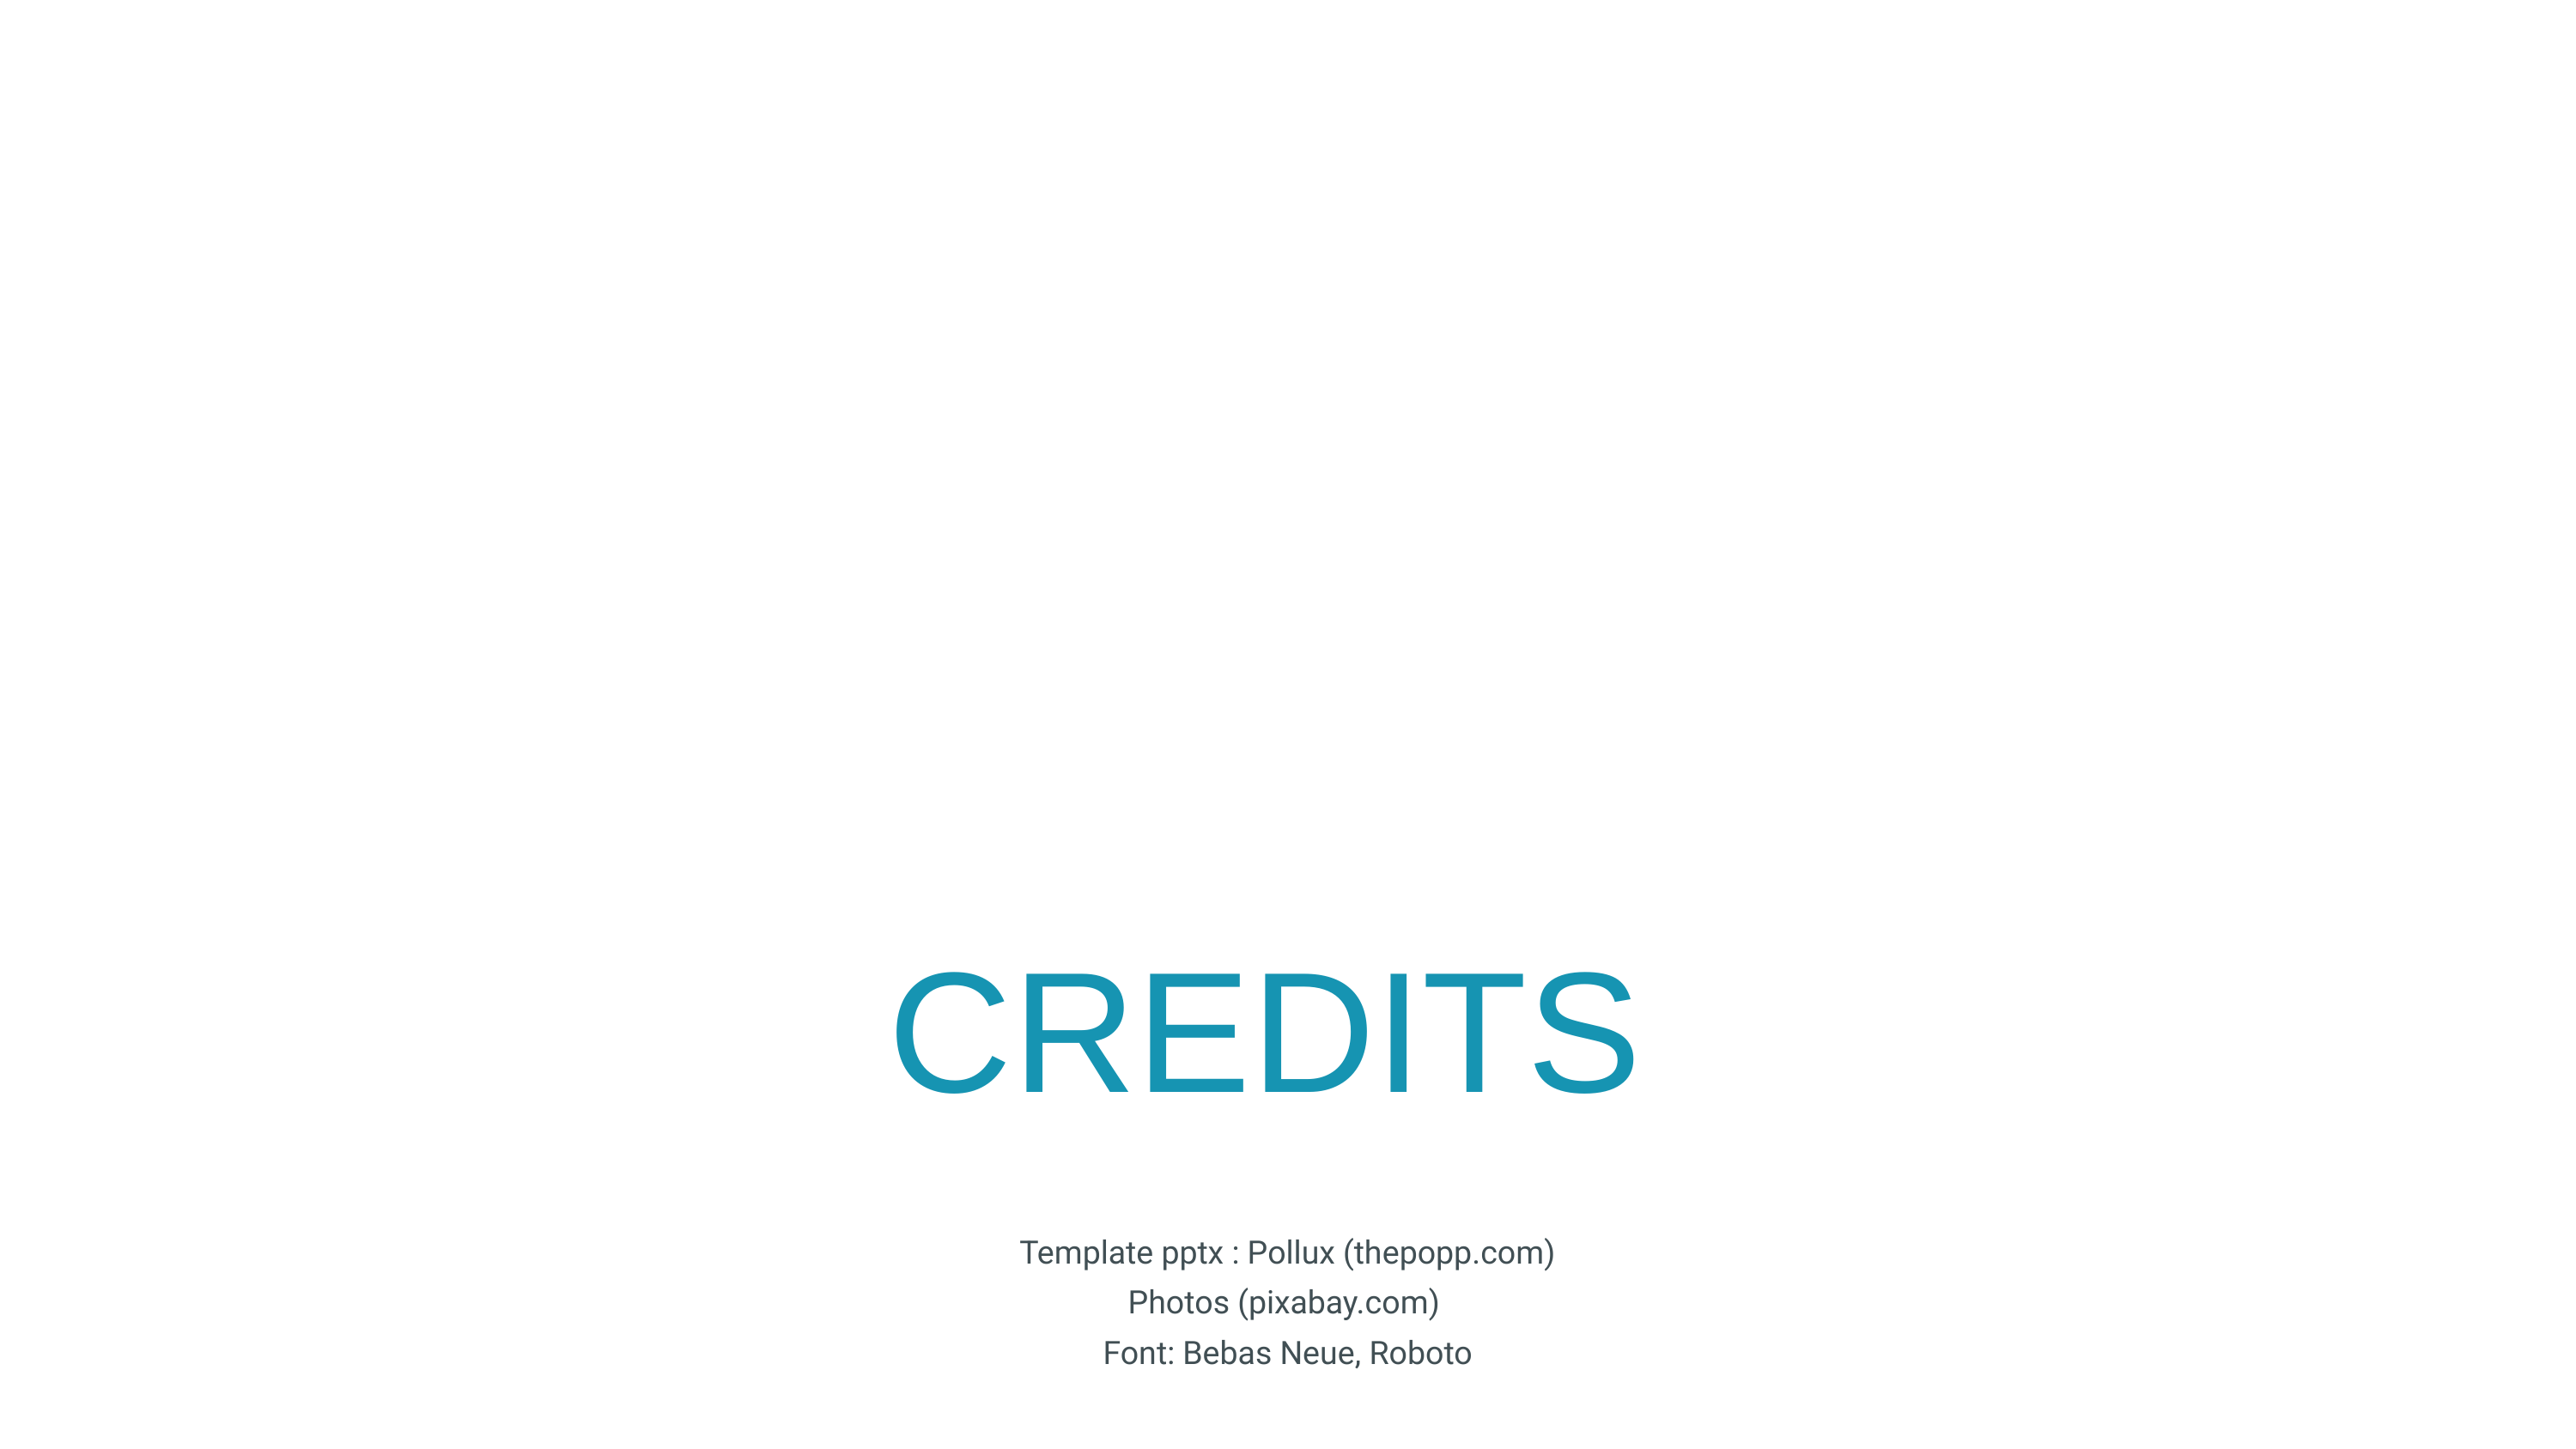

# CREDITS
Template pptx : Pollux (thepopp.com)
Photos (pixabay.com)
Font: Bebas Neue, Roboto